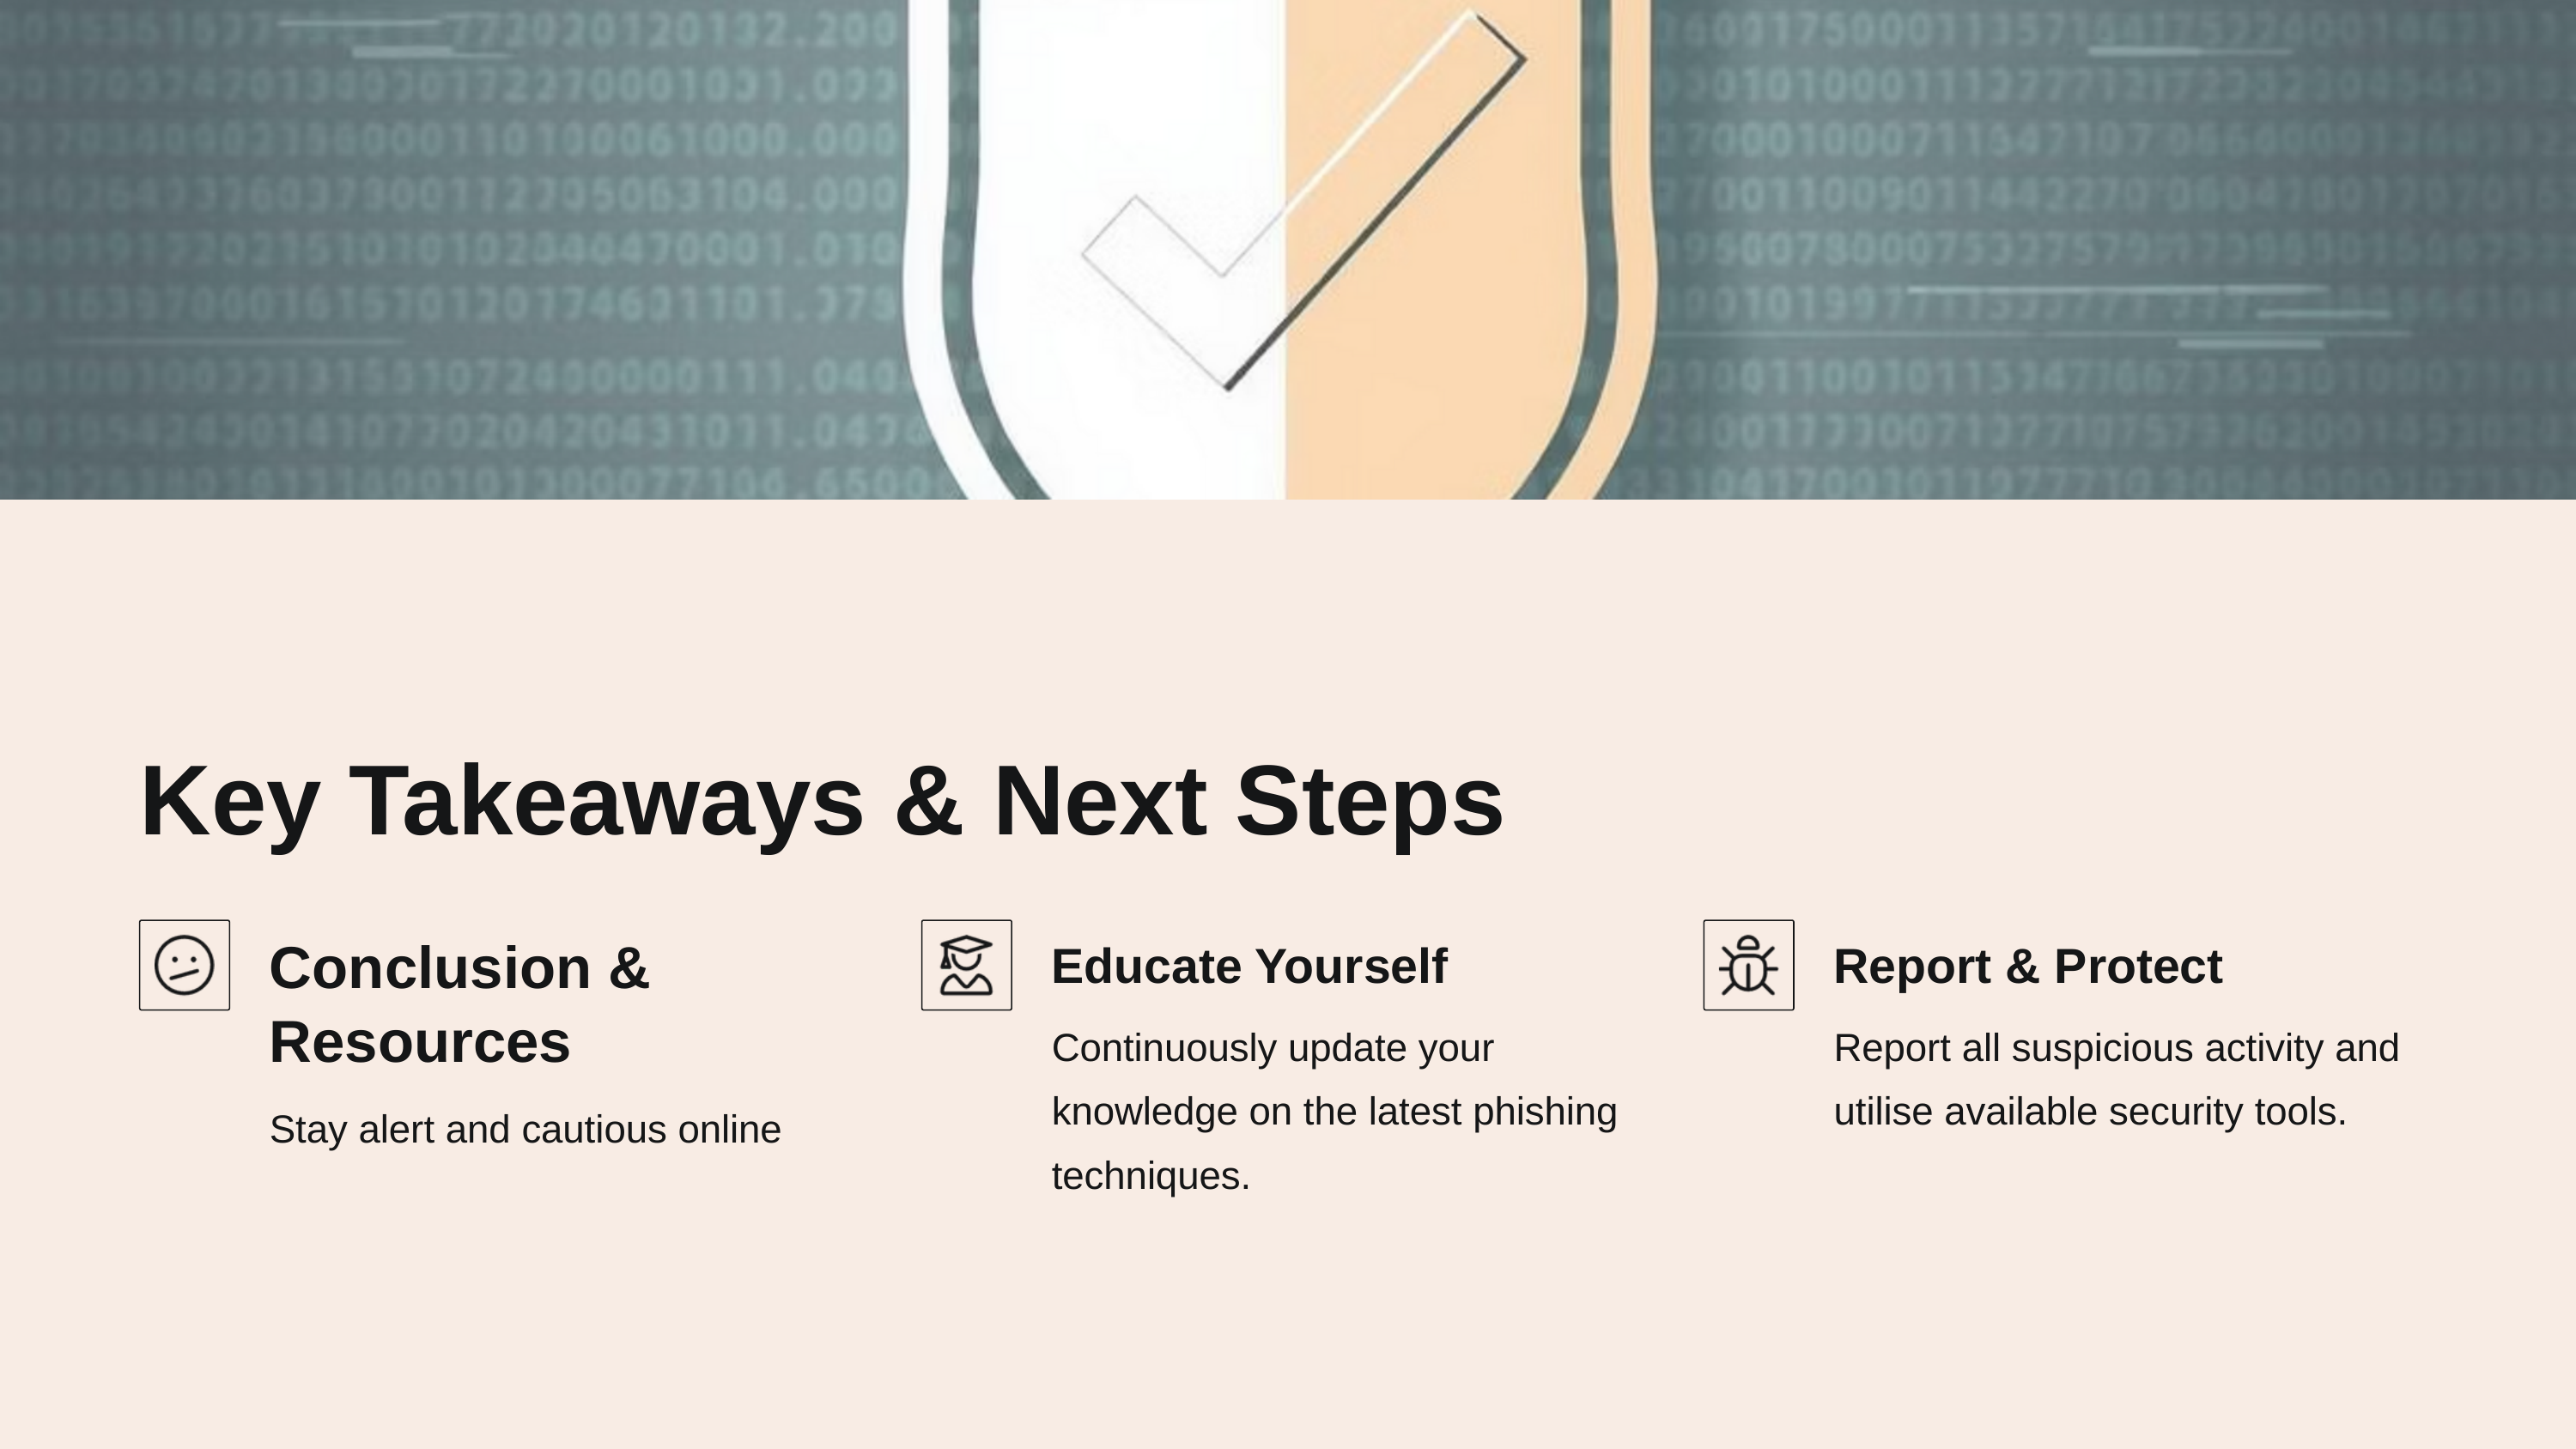

Key Takeaways & Next Steps

Conclusion & Resources

Educate Yourself
Report & Protect
Continuously update your knowledge on the latest phishing techniques.
Report all suspicious activity and utilise available security tools.
Stay alert and cautious online